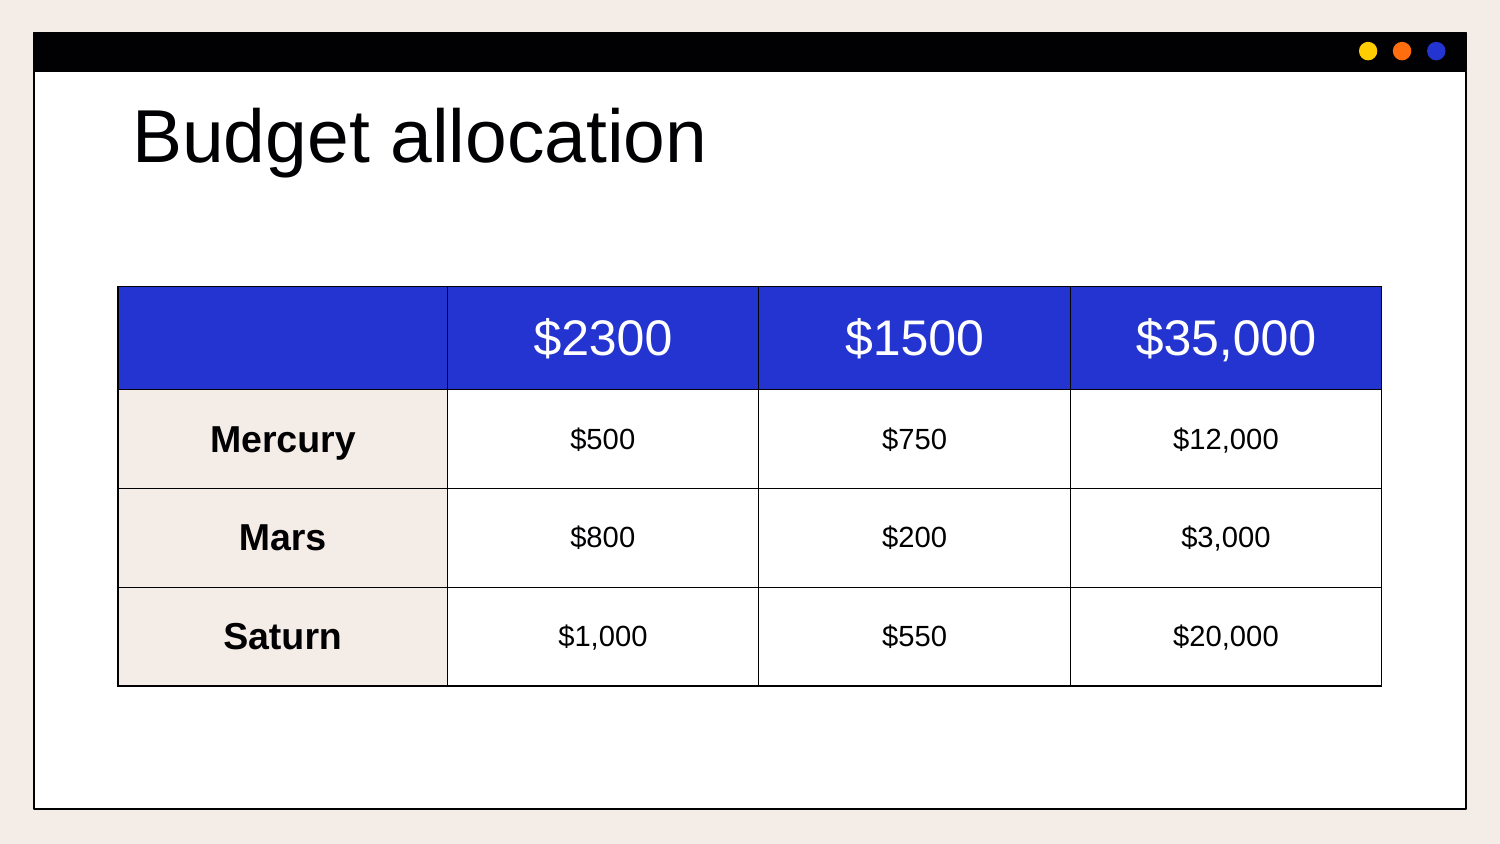

# Budget allocation
|  | $2300 | $1500 | $35,000 |
| --- | --- | --- | --- |
| Mercury | $500 | $750 | $12,000 |
| Mars | $800 | $200 | $3,000 |
| Saturn | $1,000 | $550 | $20,000 |